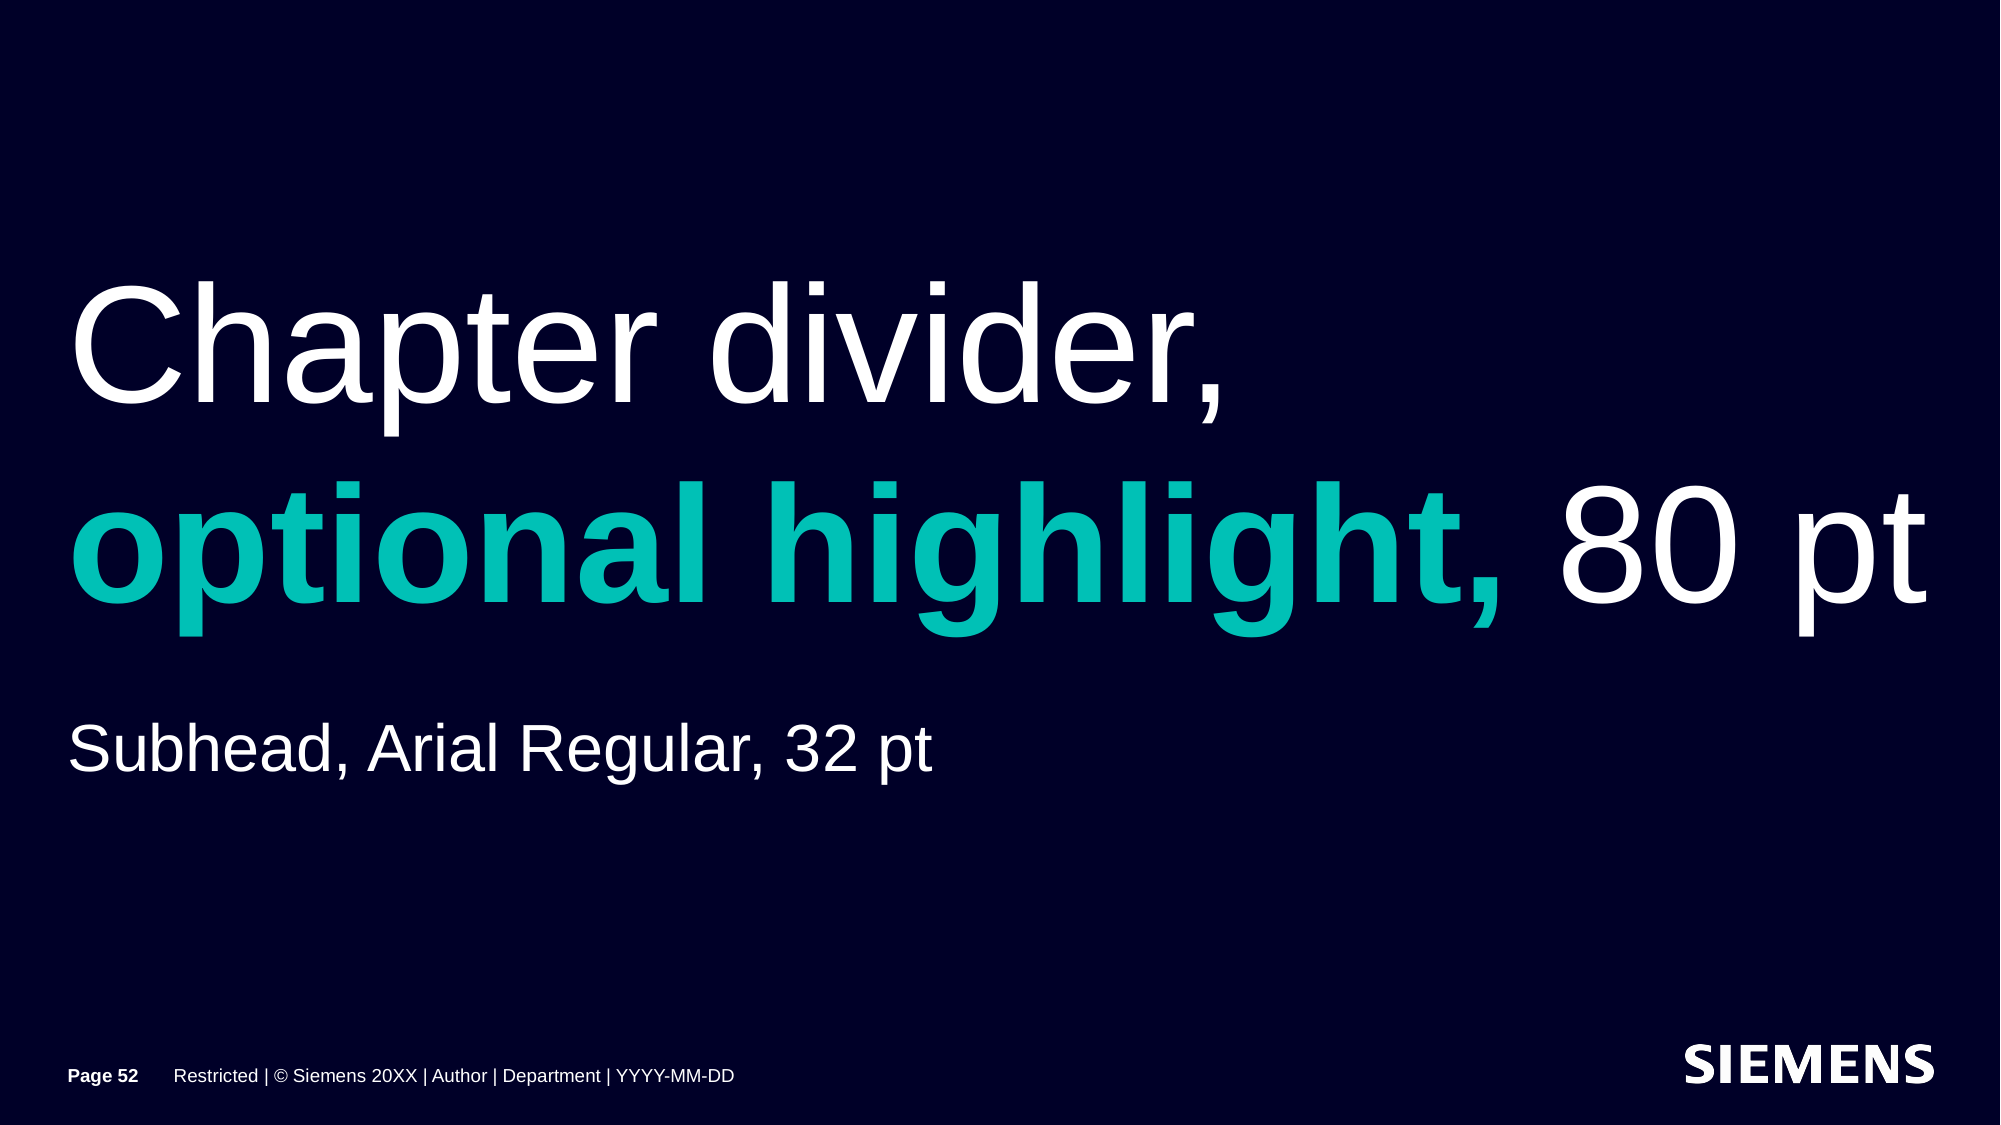

# Chapter divider, optional highlight, 80 pt
Subhead, Arial Regular, 32 pt
Page 52
Restricted | © Siemens 20XX | Author | Department | YYYY-MM-DD